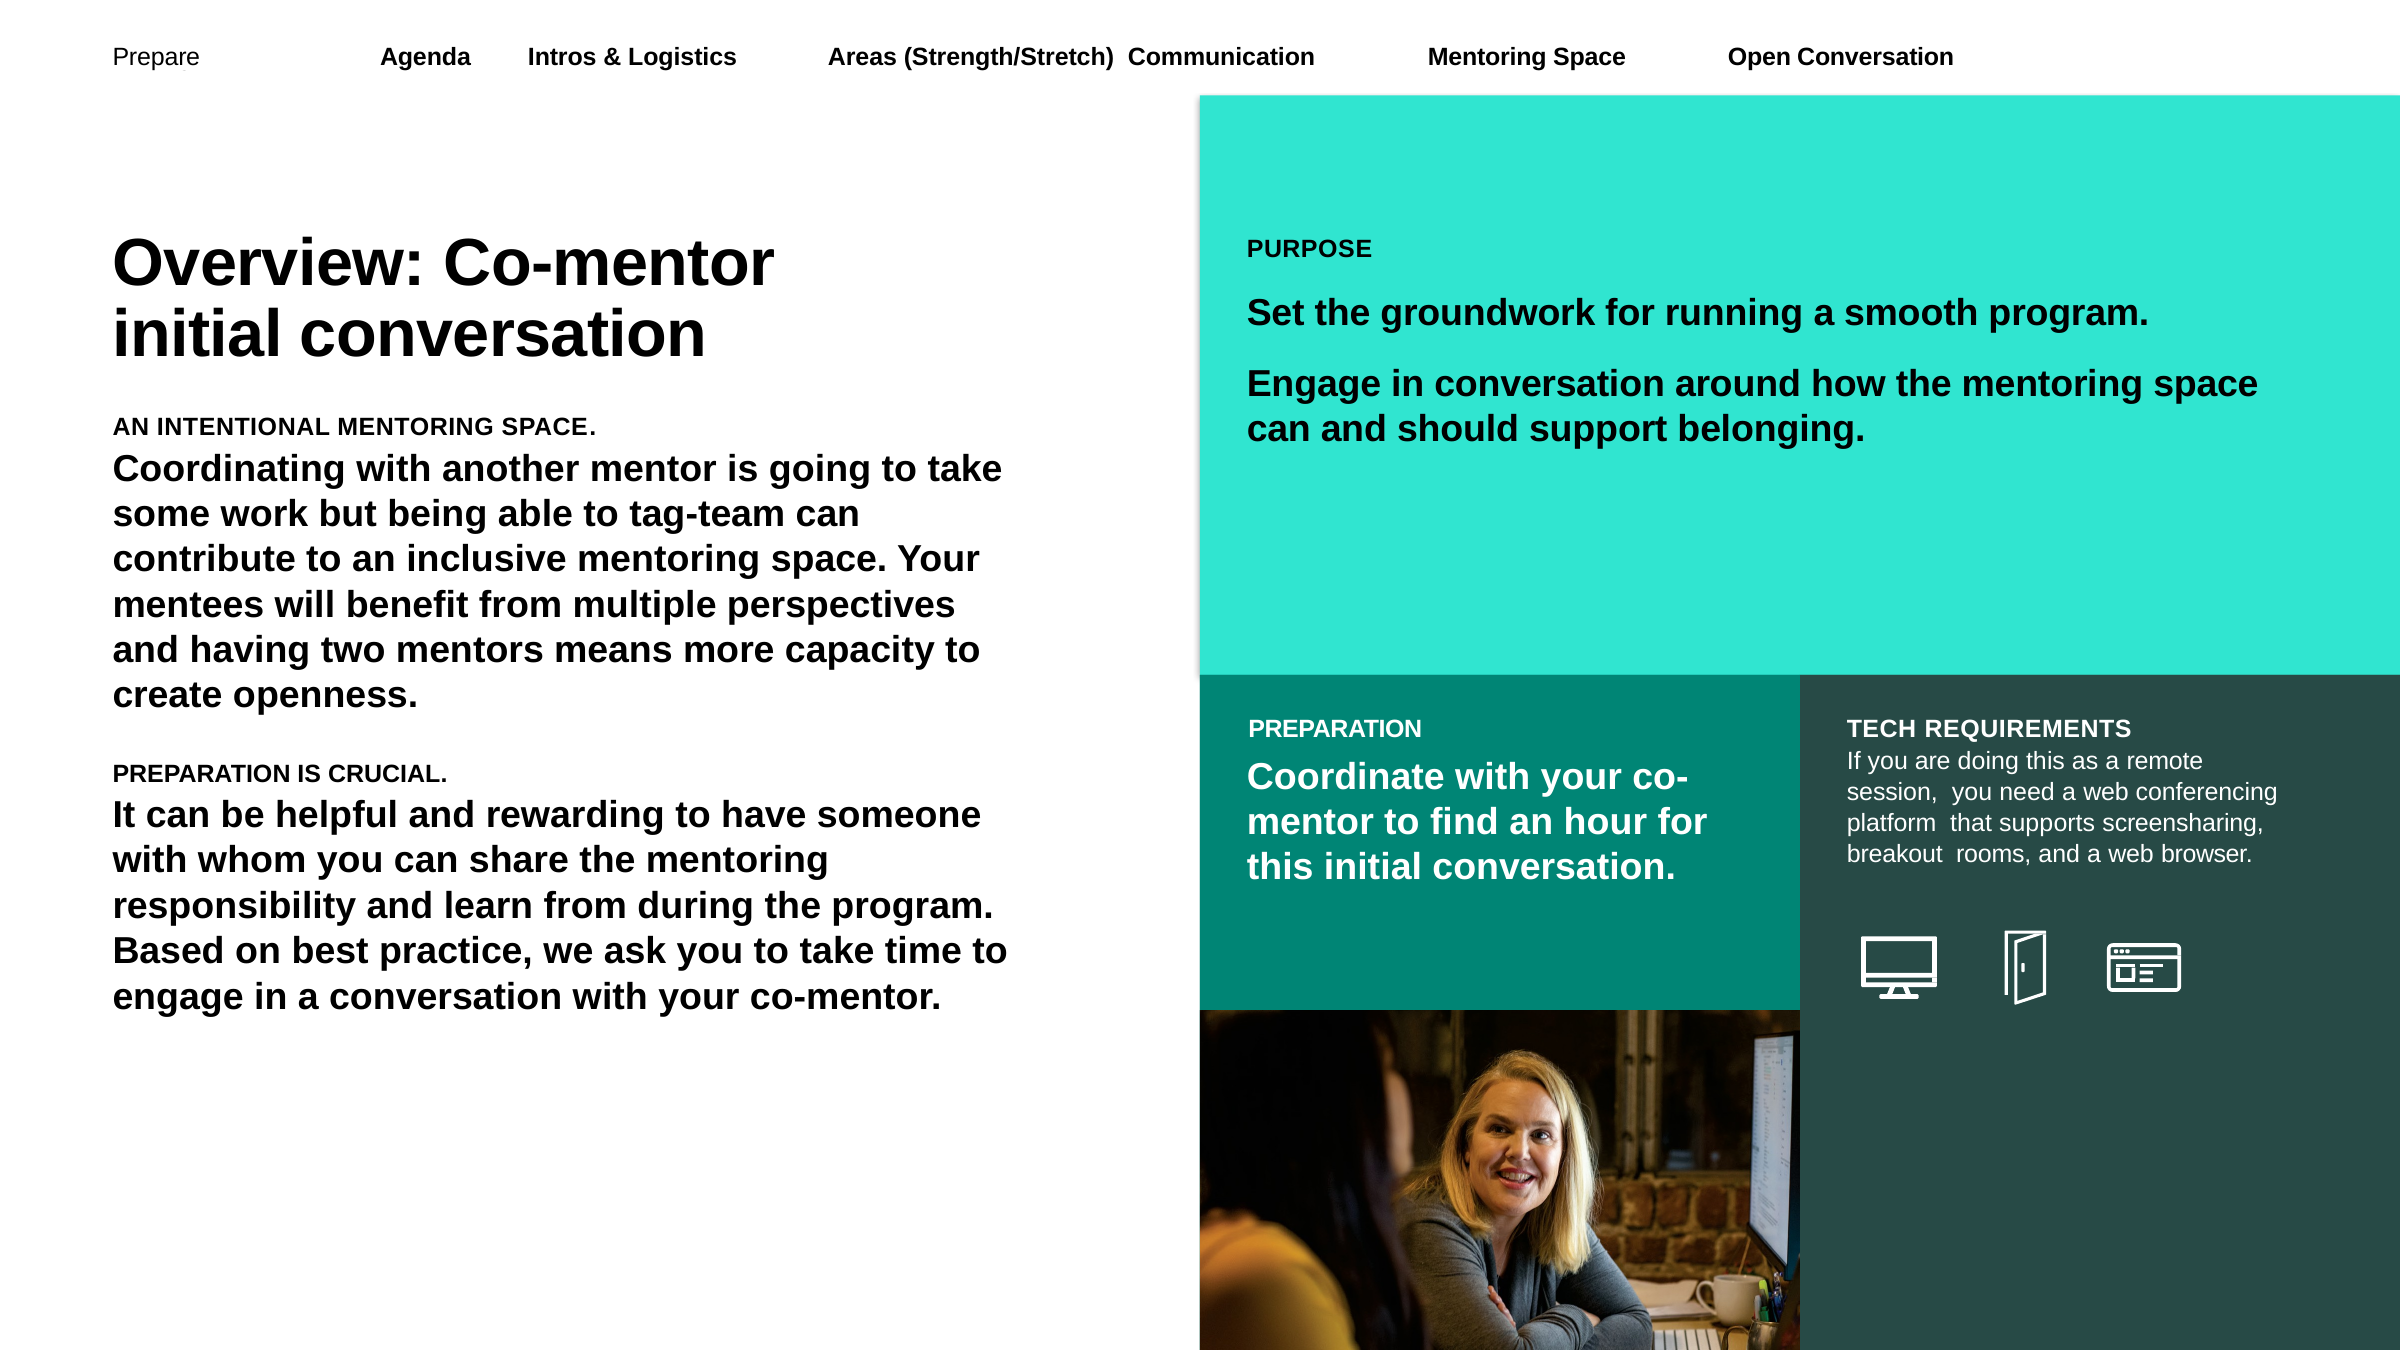

Prepare
Agenda	Intros & Logistics	Areas (Strength/Stretch)	Communication	Mentoring Space	Open Conversation

PURPOSE
Set the groundwork for running a smooth program.
Engage in conversation around how the mentoring space can and should support belonging.
Overview: Co-mentor initial conversation
AN INTENTIONAL MENTORING SPACE.
Coordinating with another mentor is going to take some work but being able to tag-team can contribute to an inclusive mentoring space. Your mentees will benefit from multiple perspectives and having two mentors means more capacity to create openness.

PREPARATION IS CRUCIAL.
It can be helpful and rewarding to have someone with whom you can share the mentoring responsibility and learn from during the program. Based on best practice, we ask you to take time to engage in a conversation with your co-mentor.

PREPARATION
Coordinate with your co-
mentor to find an hour for
this initial conversation.
TECH REQUIREMENTS
If you are doing this as a remote session,  you need a web conferencing platform  that supports screensharing, breakout  rooms, and a web browser.

10